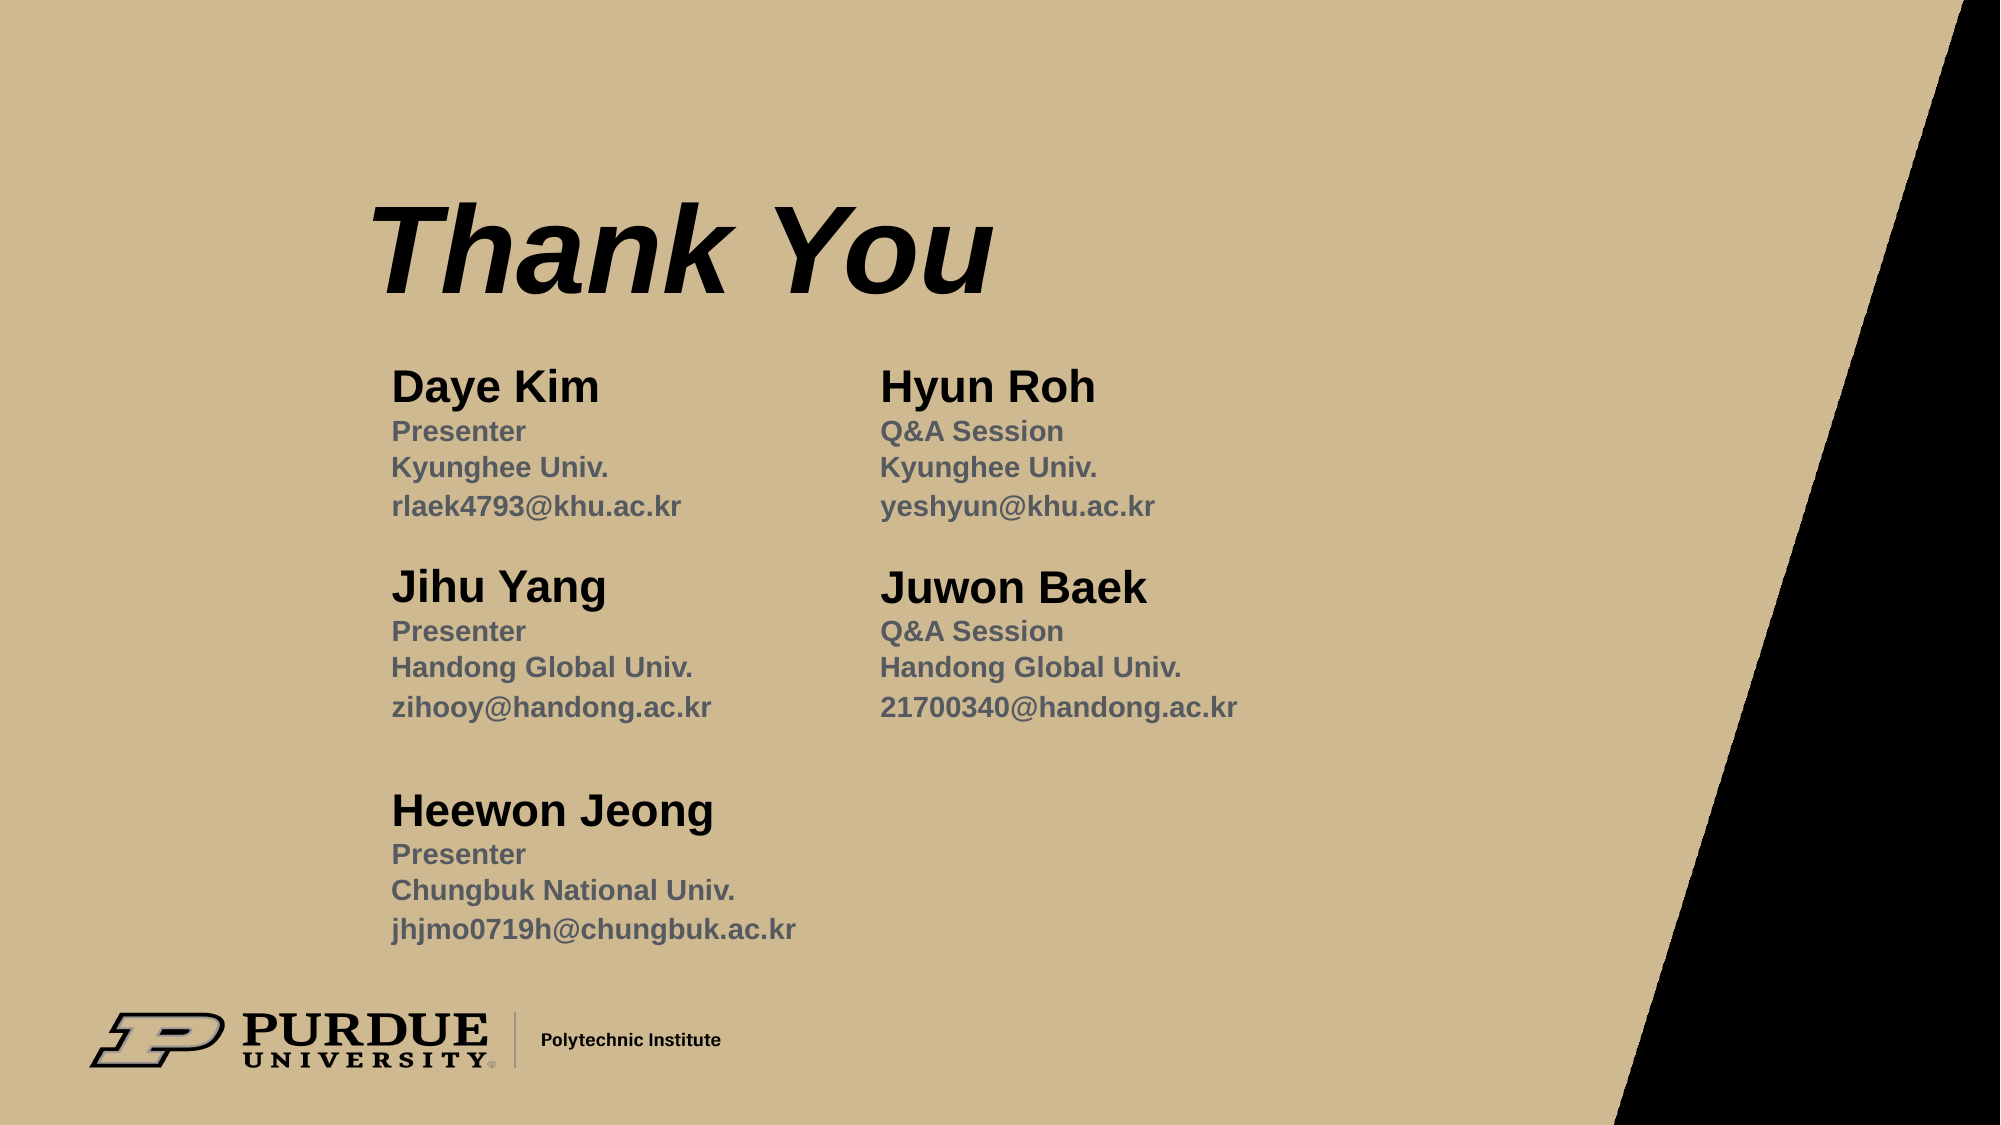

# Thank You
Daye Kim
Hyun Roh
Presenter
Q&A Session
Kyunghee Univ.
Kyunghee Univ.
rlaek4793@khu.ac.kr
yeshyun@khu.ac.kr
Jihu Yang
Juwon Baek
Presenter
Q&A Session
Handong Global Univ.
Handong Global Univ.
zihooy@handong.ac.kr
21700340@handong.ac.kr

Heewon Jeong
Presenter
Chungbuk National Univ.
jhjmo0719h@chungbuk.ac.kr
53
53